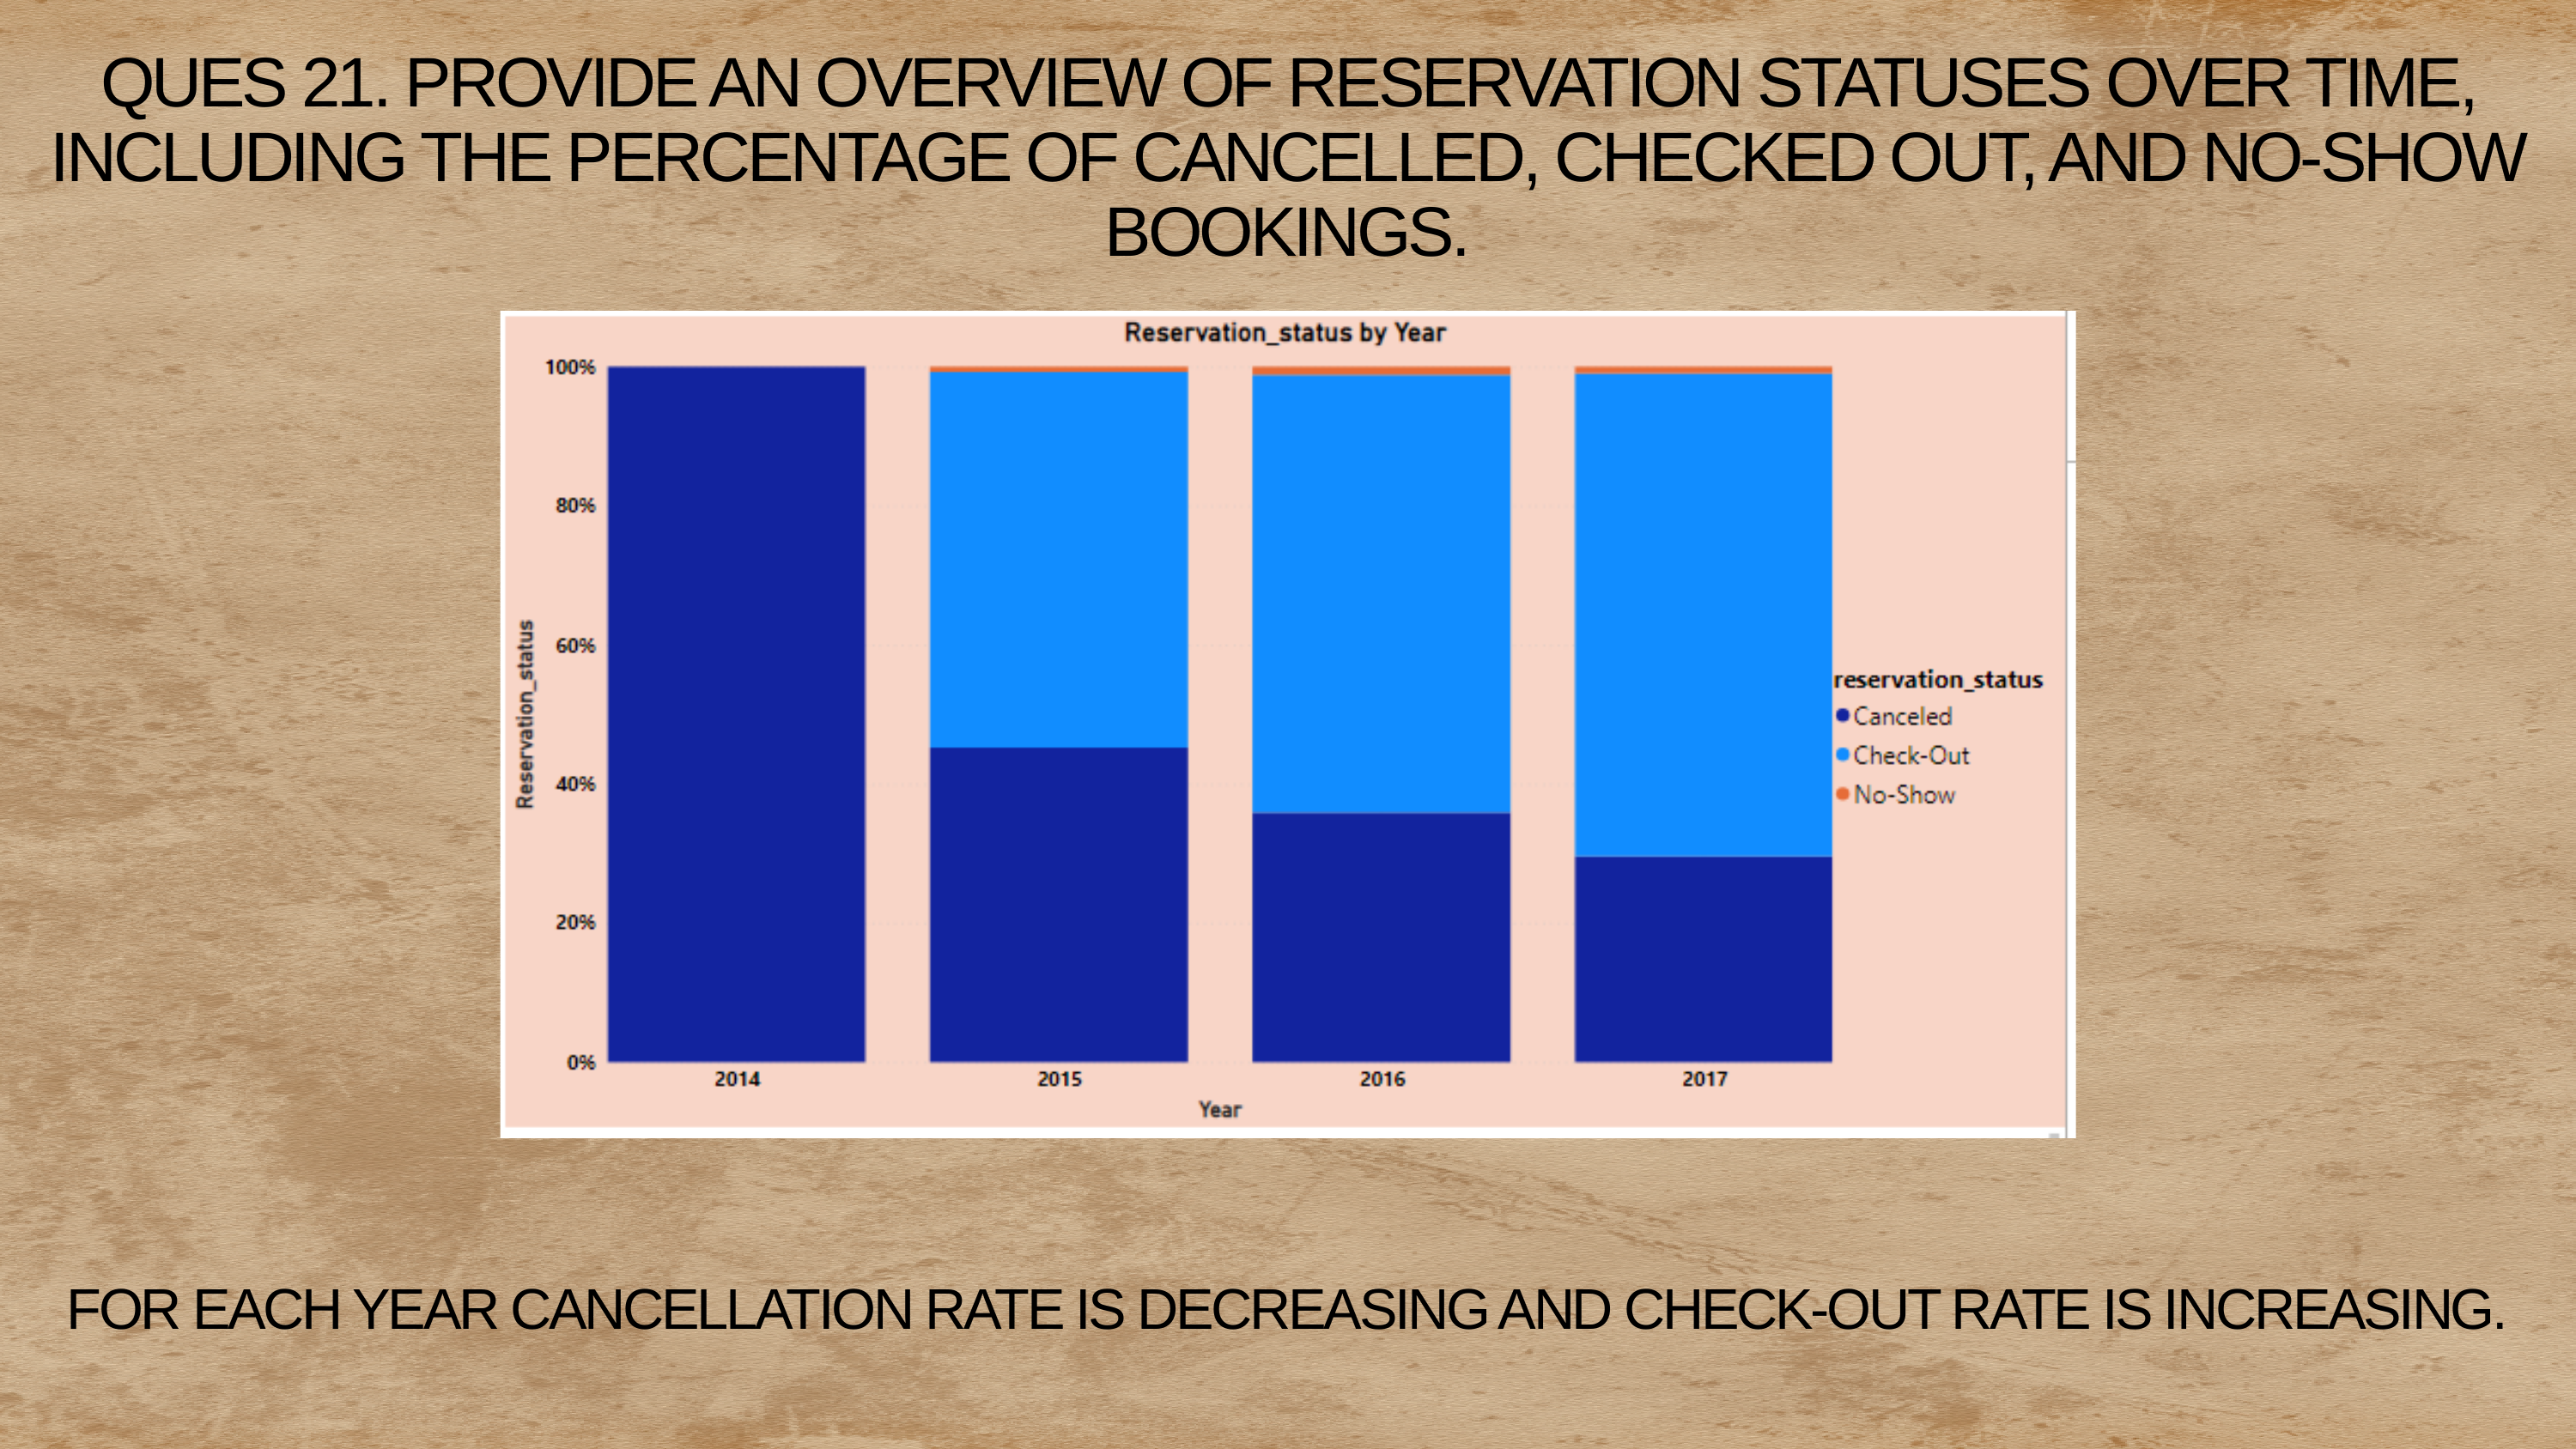

QUES 21. PROVIDE AN OVERVIEW OF RESERVATION STATUSES OVER TIME, INCLUDING THE PERCENTAGE OF CANCELLED, CHECKED OUT, AND NO-SHOW BOOKINGS.

FOR EACH YEAR CANCELLATION RATE IS DECREASING AND CHECK-OUT RATE IS INCREASING.